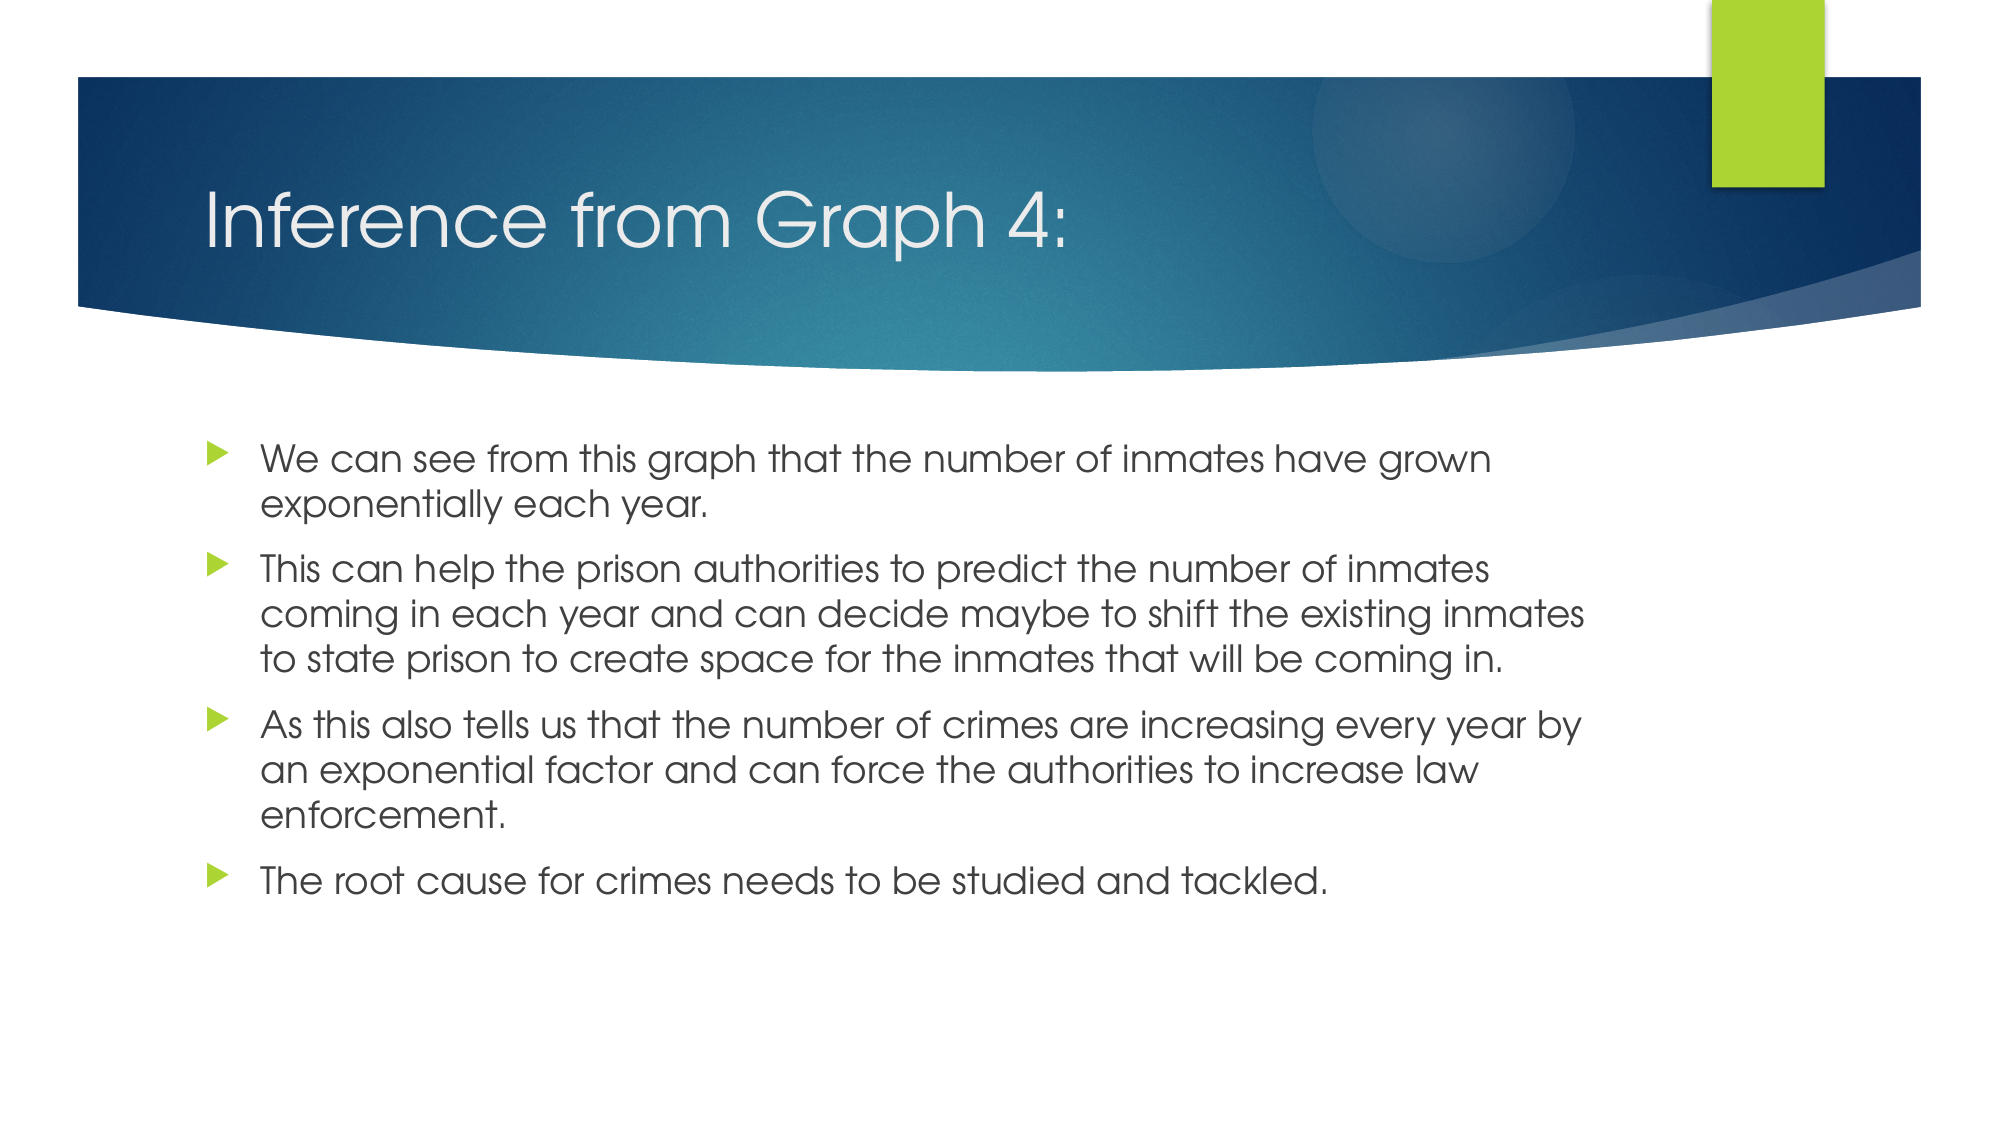

# Inference from Graph 4:
We can see from this graph that the number of inmates have grown exponentially each year.
This can help the prison authorities to predict the number of inmates coming in each year and can decide maybe to shift the existing inmates to state prison to create space for the inmates that will be coming in.
As this also tells us that the number of crimes are increasing every year by an exponential factor and can force the authorities to increase law enforcement.
The root cause for crimes needs to be studied and tackled.